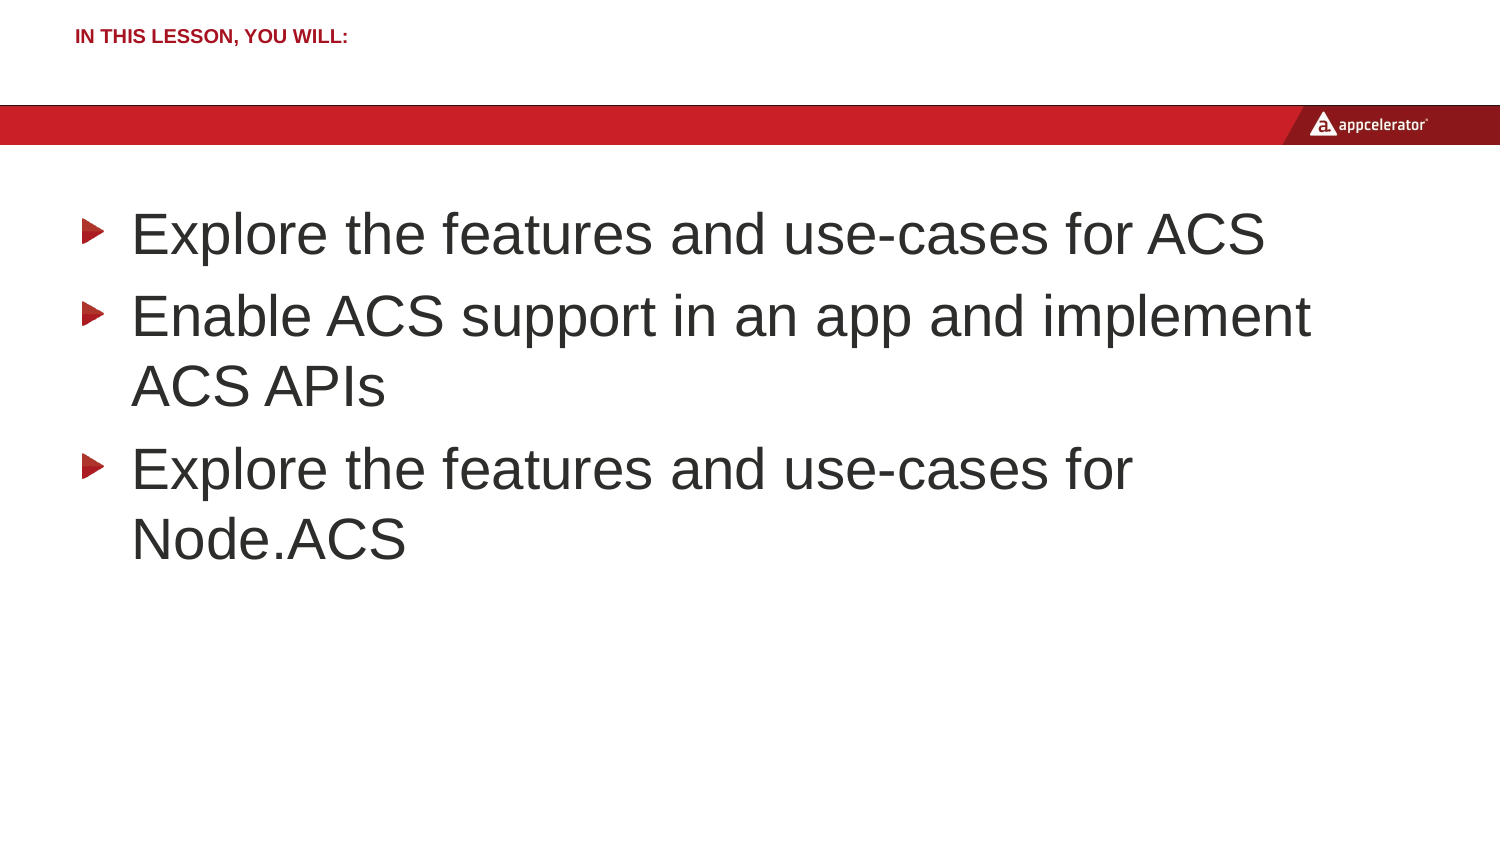

# In this lesson, you will:
Explore the features and use-cases for ACS
Enable ACS support in an app and implement ACS APIs
Explore the features and use-cases for Node.ACS